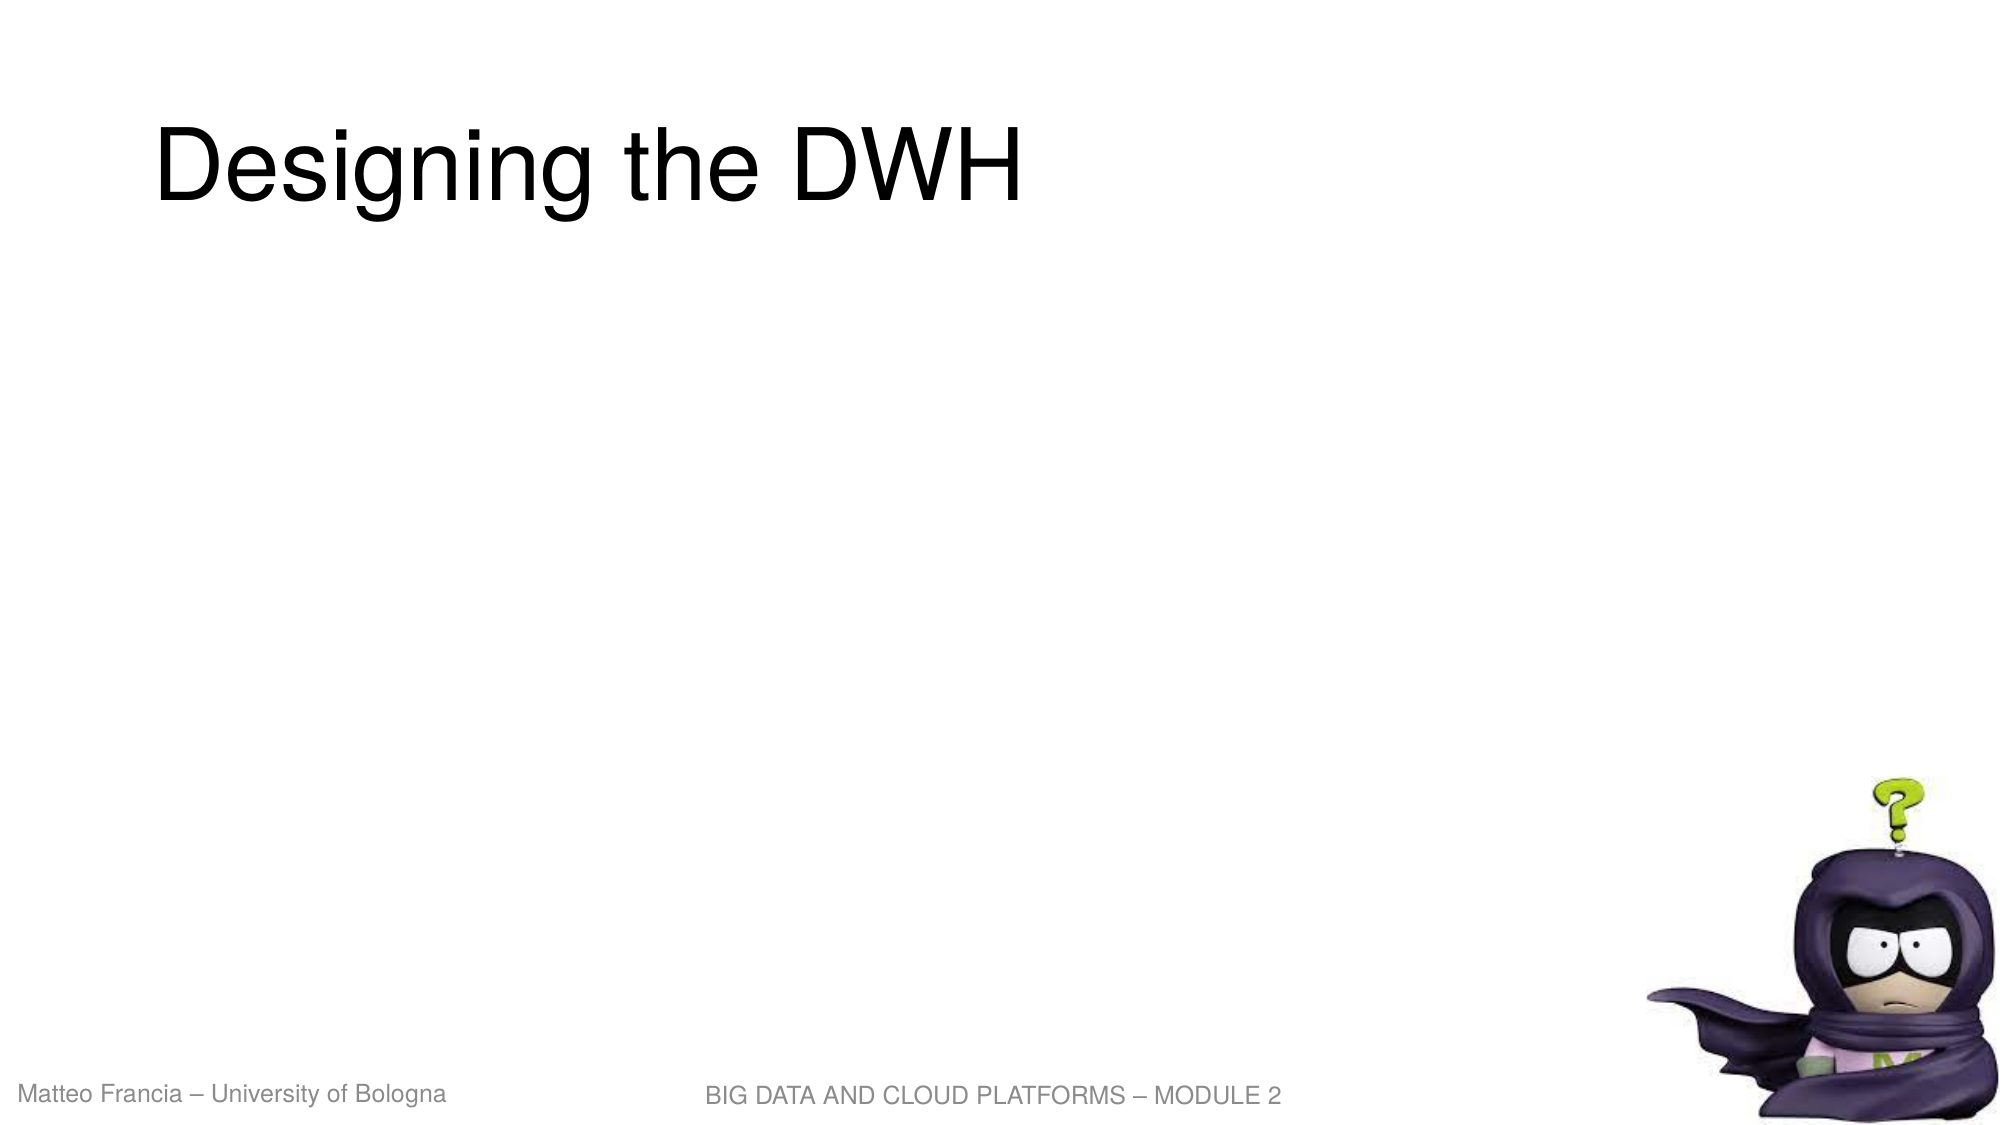

# Designing the DWH

238
Matteo Francia – University of Bologna